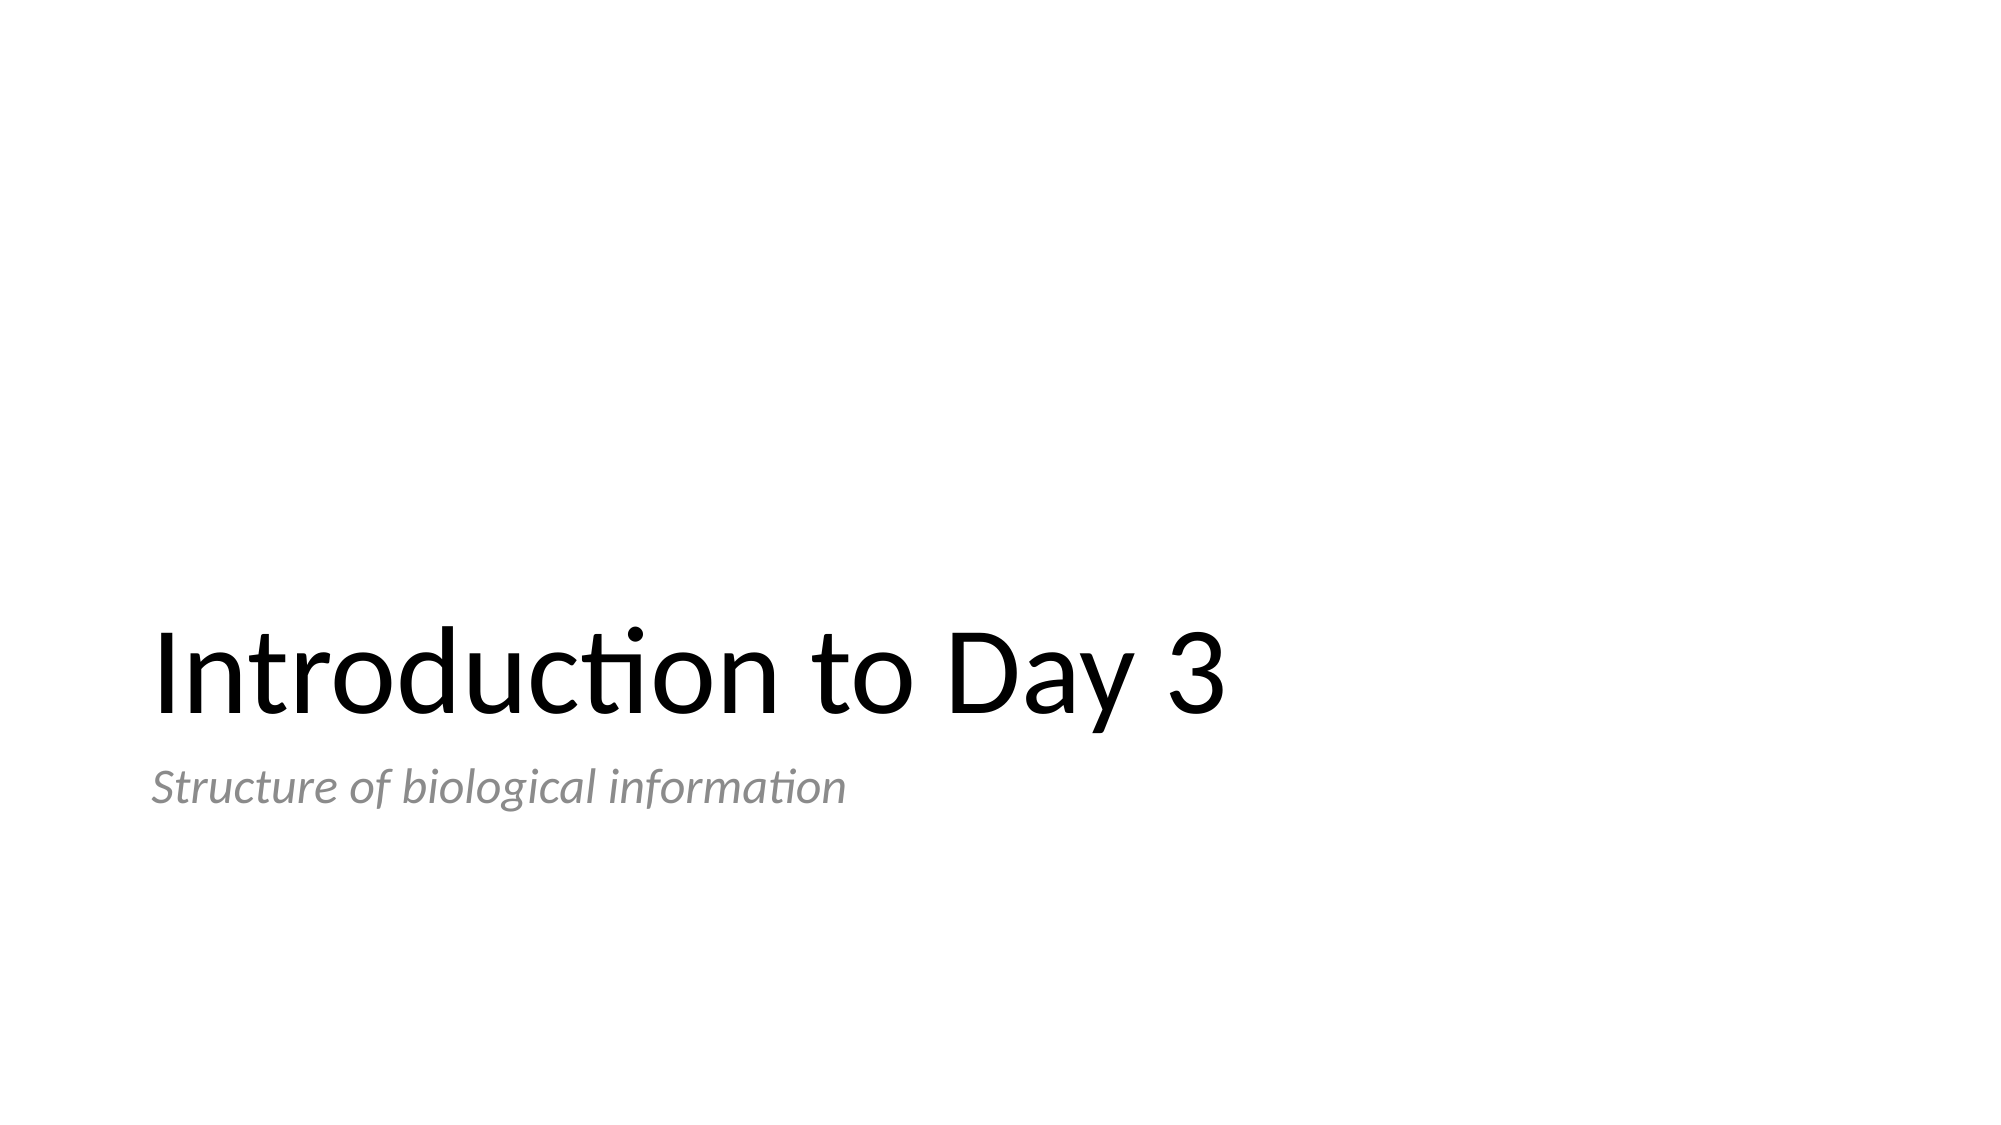

# Introduction to Day 3
Structure of biological information